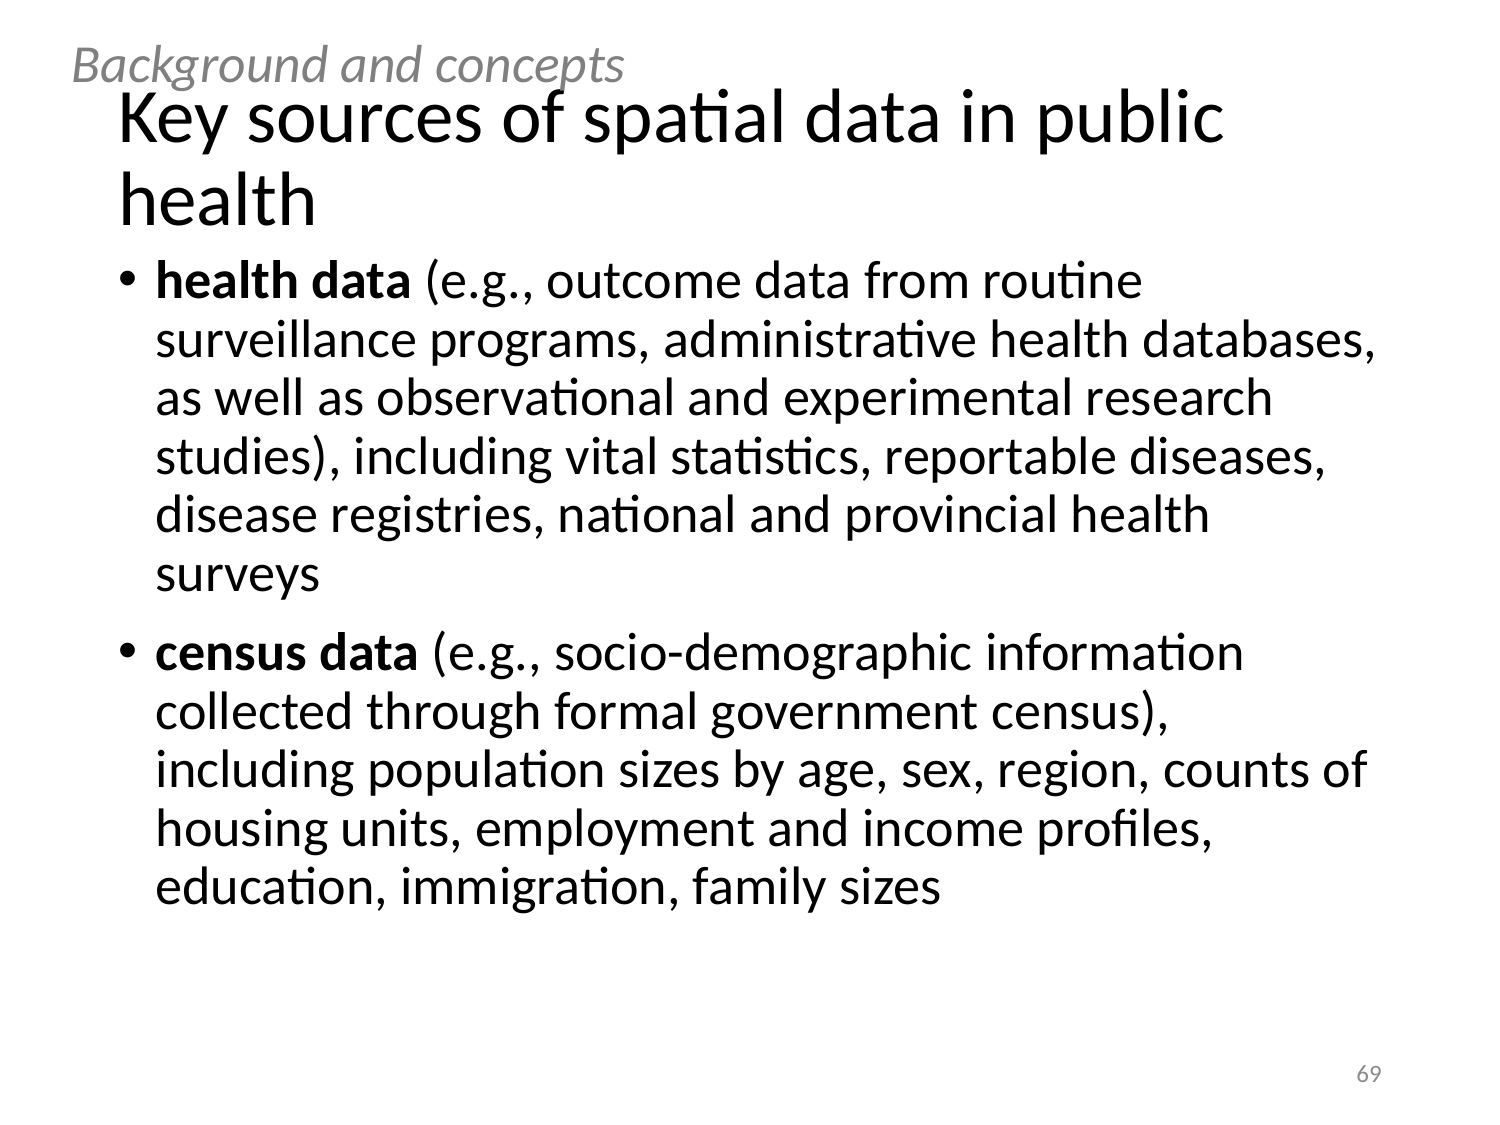

Background and concepts
# Key sources of spatial data in public health
health data (e.g., outcome data from routine surveillance programs, administrative health databases, as well as observational and experimental research studies), including vital statistics, reportable diseases, disease registries, national and provincial health surveys
census data (e.g., socio-demographic information collected through formal government census), including population sizes by age, sex, region, counts of housing units, employment and income profiles, education, immigration, family sizes
69